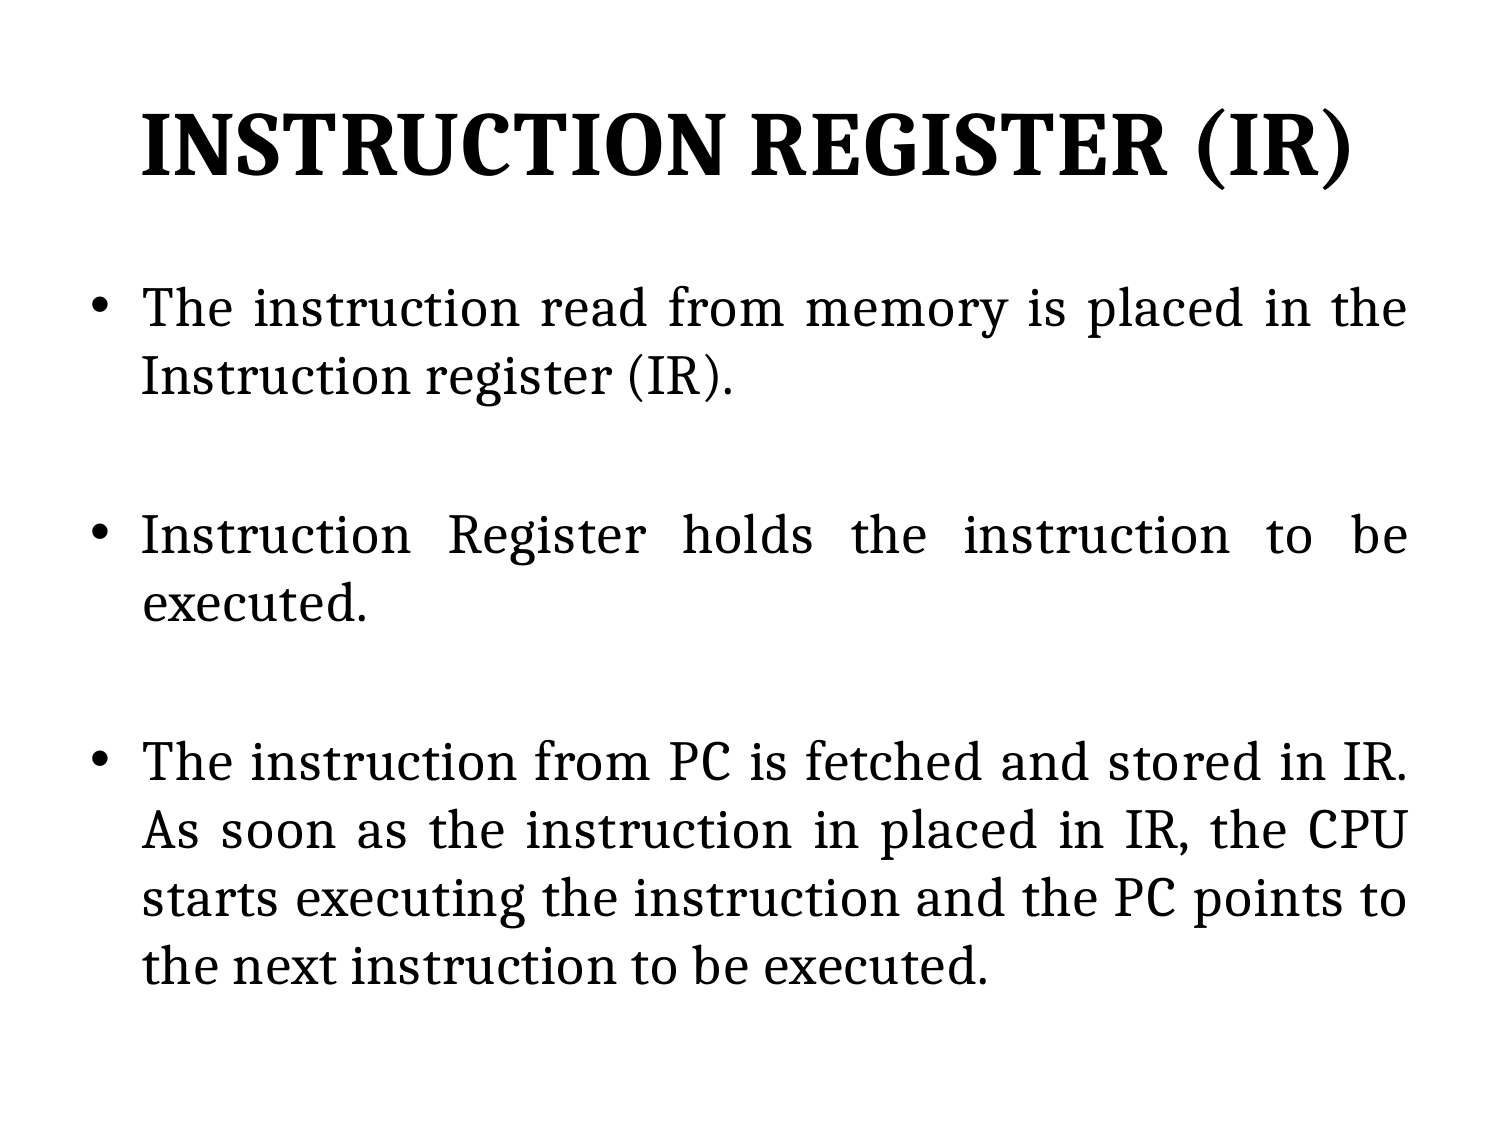

# INSTRUCTION REGISTER (IR)
The instruction read from memory is placed in the Instruction register (IR).

Instruction Register holds the instruction to be executed.

The instruction from PC is fetched and stored in IR. As soon as the instruction in placed in IR, the CPU starts executing the instruction and the PC points to the next instruction to be executed.